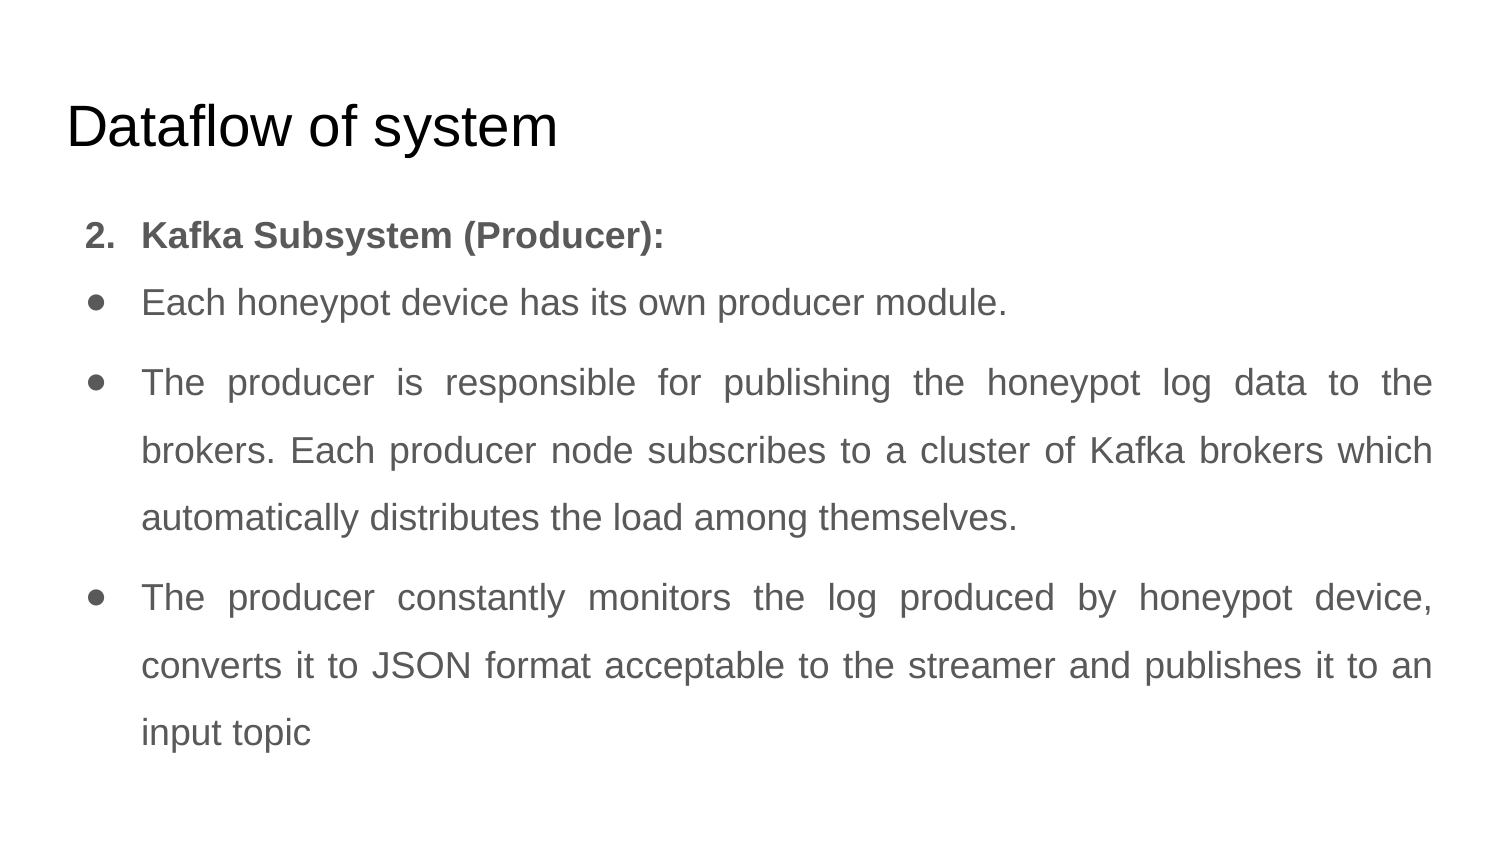

# Dataflow of system
Kafka Subsystem (Producer):
Each honeypot device has its own producer module.
The producer is responsible for publishing the honeypot log data to the brokers. Each producer node subscribes to a cluster of Kafka brokers which automatically distributes the load among themselves.
The producer constantly monitors the log produced by honeypot device, converts it to JSON format acceptable to the streamer and publishes it to an input topic